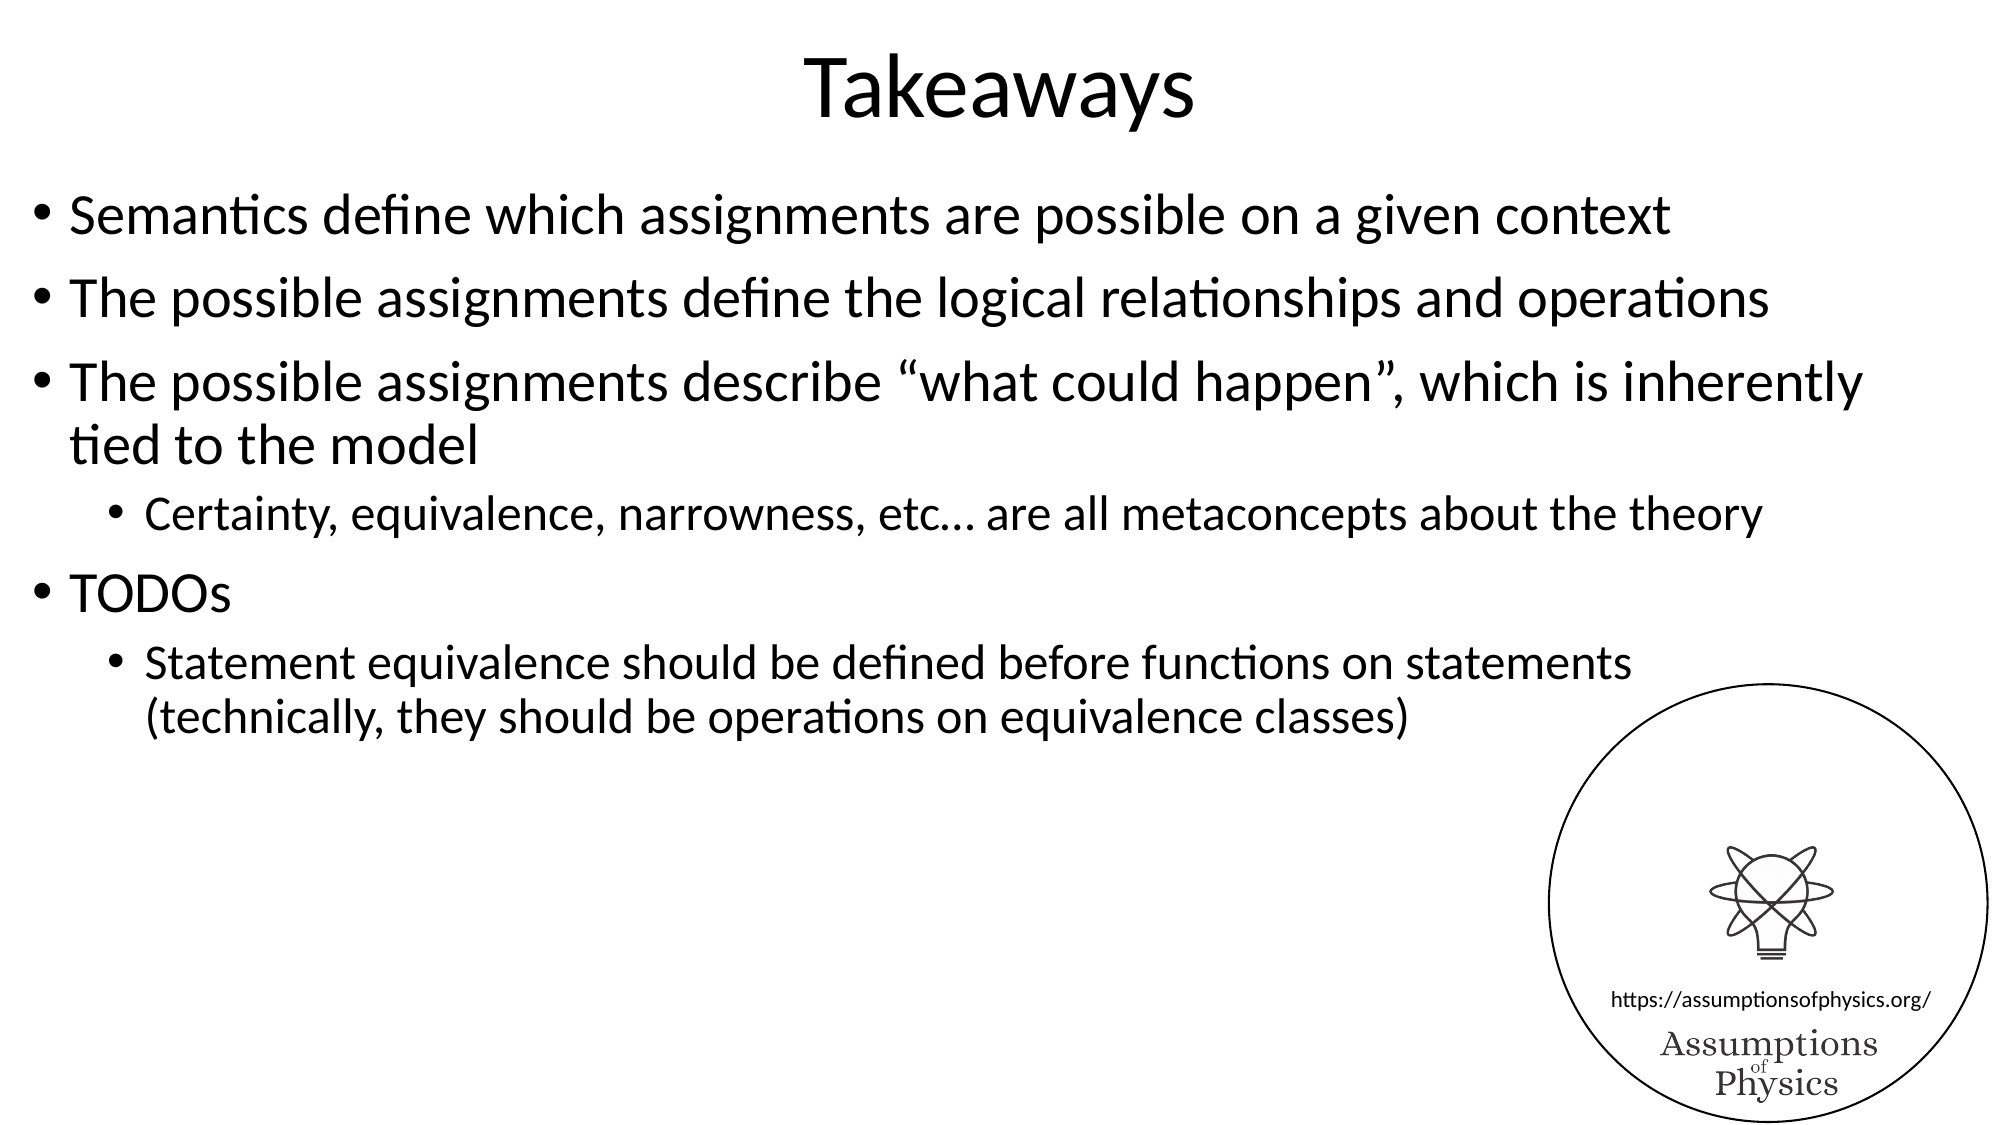

# Takeaways
Semantics define which assignments are possible on a given context
The possible assignments define the logical relationships and operations
The possible assignments describe “what could happen”, which is inherently tied to the model
Certainty, equivalence, narrowness, etc… are all metaconcepts about the theory
TODOs
Statement equivalence should be defined before functions on statements
(technically, they should be operations on equivalence classes)